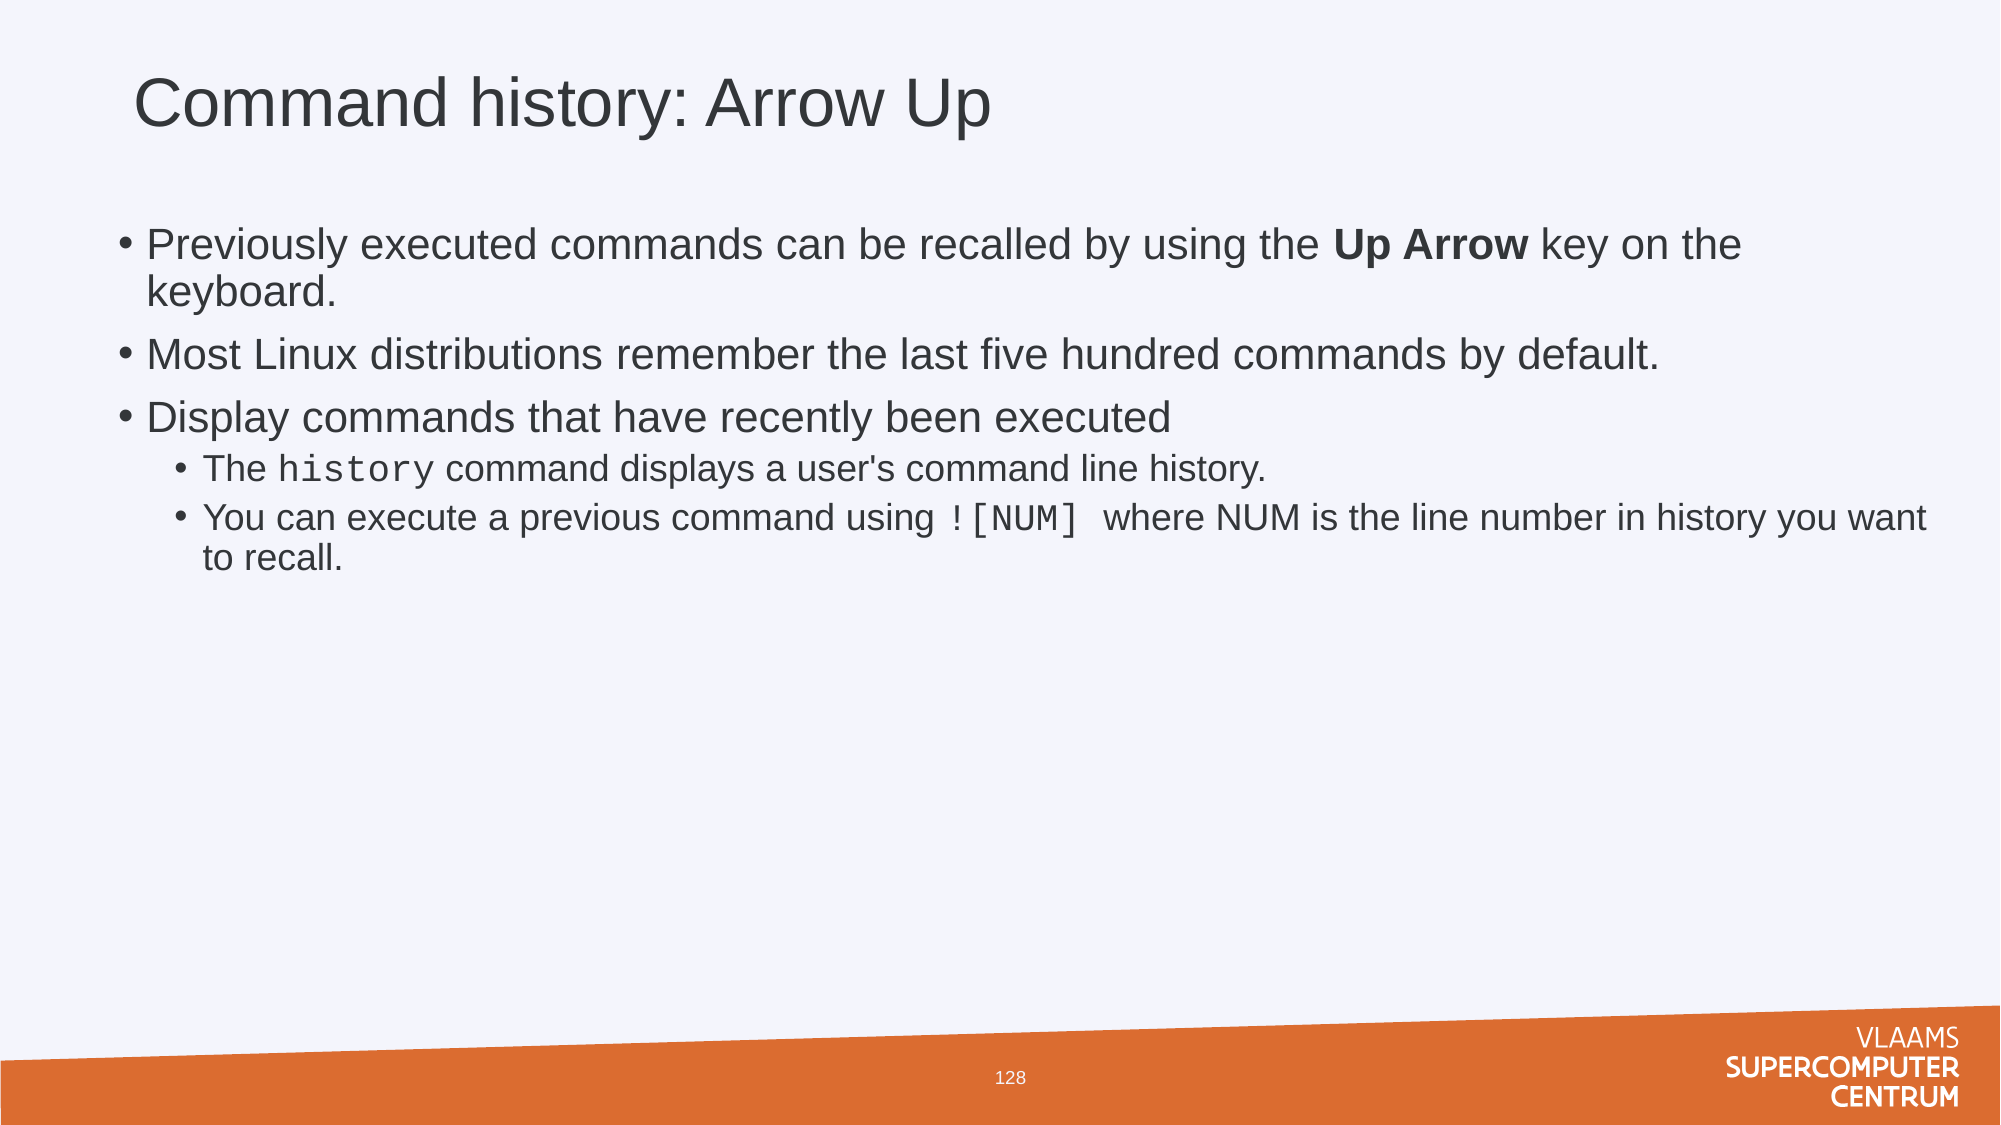

# Command history: Arrow Up
Previously executed commands can be recalled by using the Up Arrow key on the keyboard.
Most Linux distributions remember the last five hundred commands by default.
Display commands that have recently been executed
The history command displays a user's command line history.
You can execute a previous command using ![NUM] where NUM is the line number in history you want to recall.

128